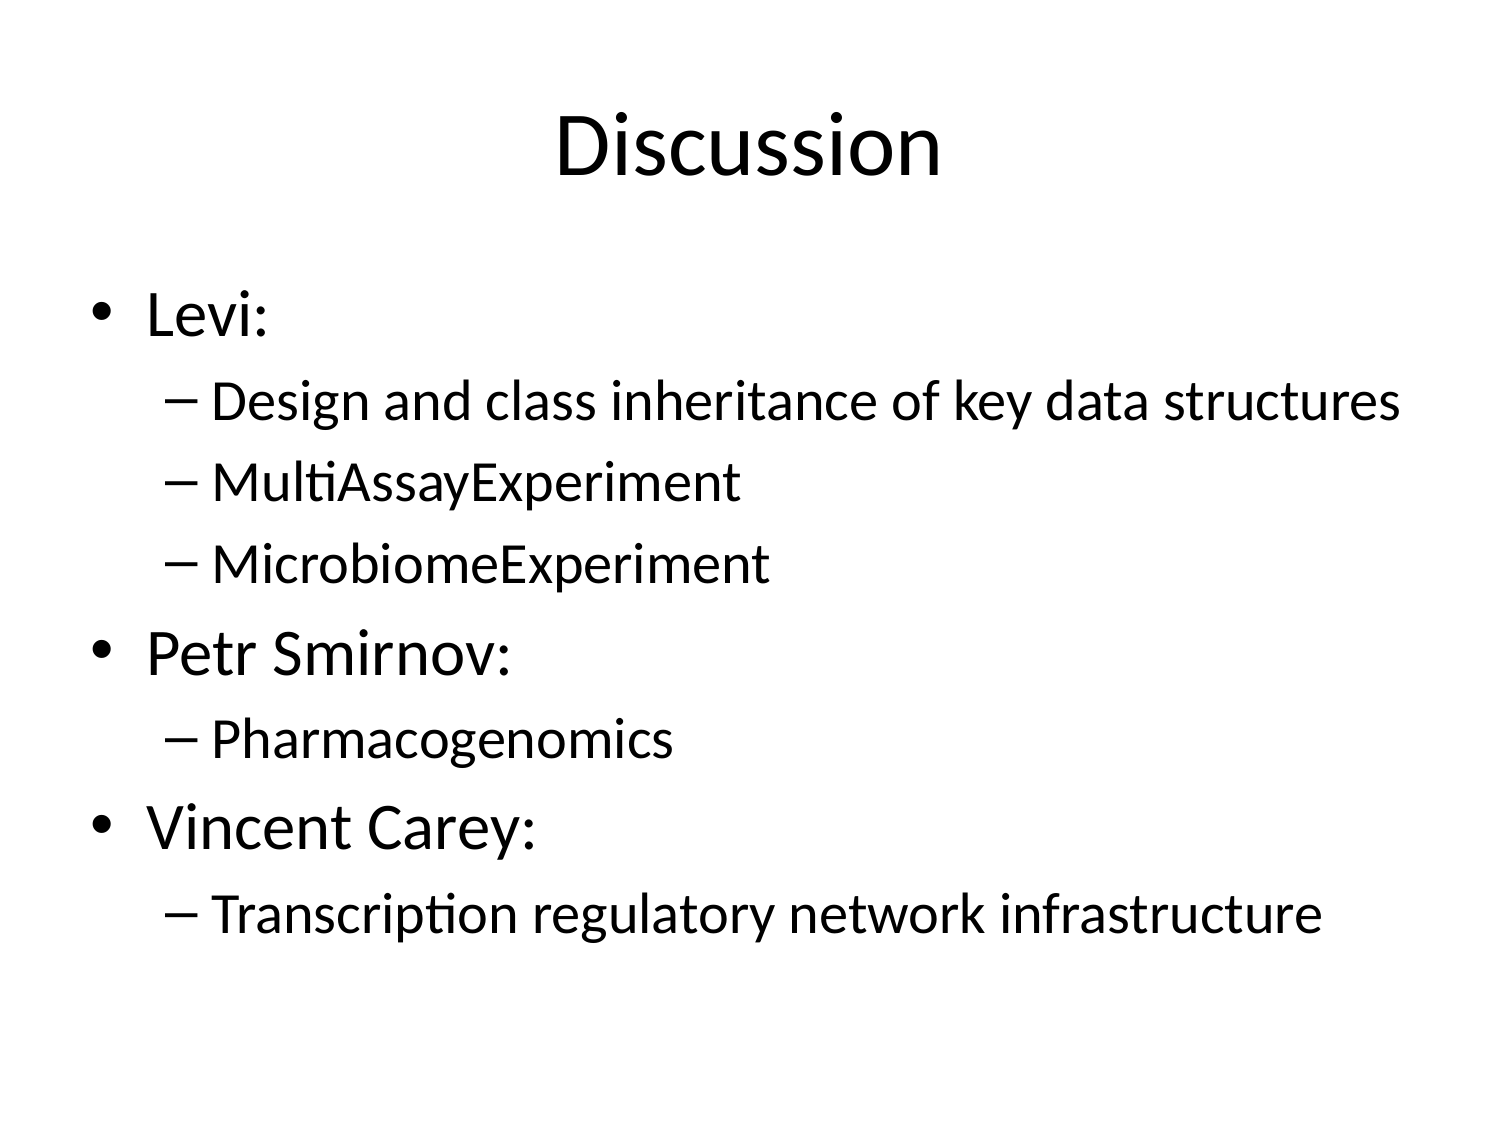

# Discussion
Levi:
Design and class inheritance of key data structures
MultiAssayExperiment
MicrobiomeExperiment
Petr Smirnov:
Pharmacogenomics
Vincent Carey:
Transcription regulatory network infrastructure